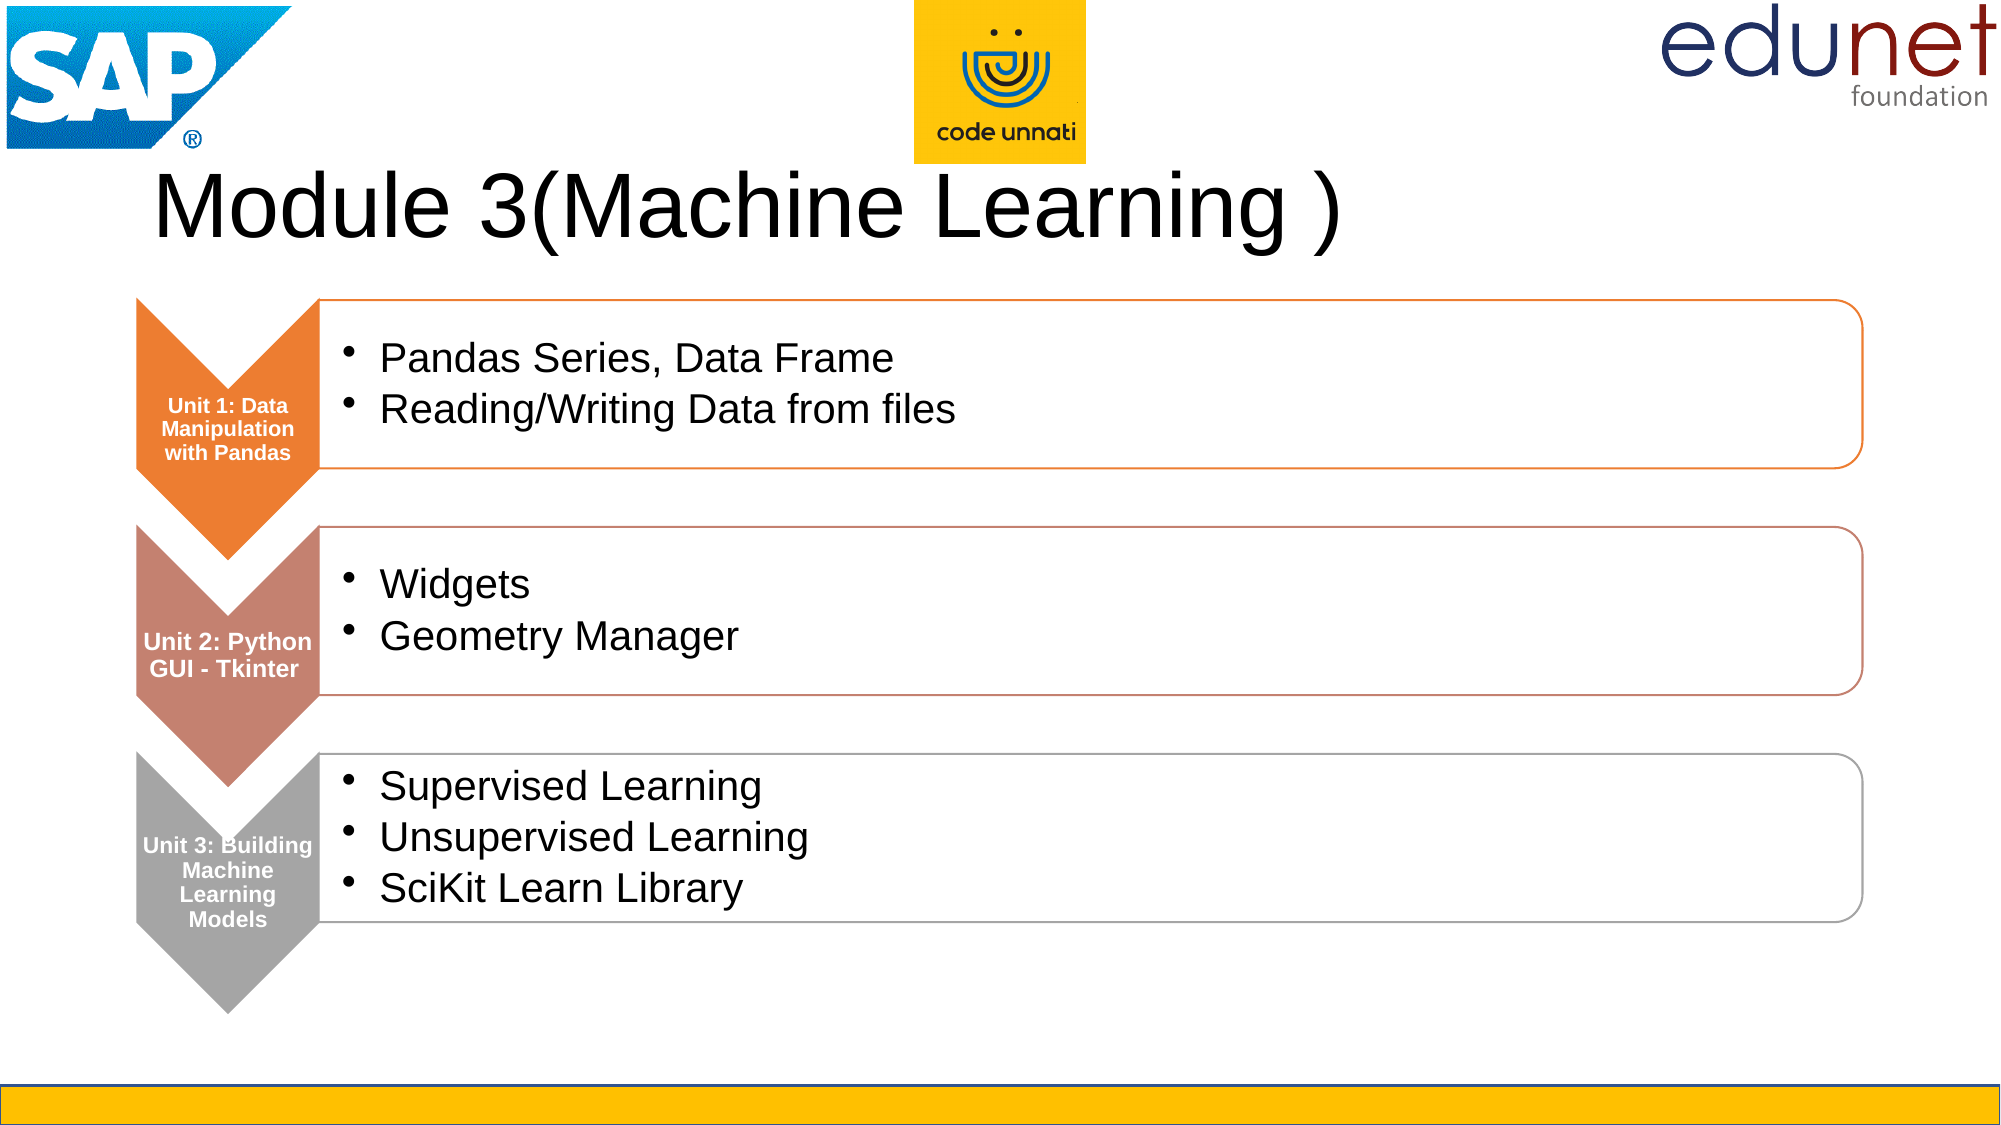

# Module 3(Machine Learning )
Unit 1: Data Manipulation with Pandas
Pandas Series, Data Frame
Reading/Writing Data from files
Unit 2: Python GUI - Tkinter
Widgets
Geometry Manager
Unit 3: Building Machine Learning Models
Supervised Learning
Unsupervised Learning
SciKit Learn Library